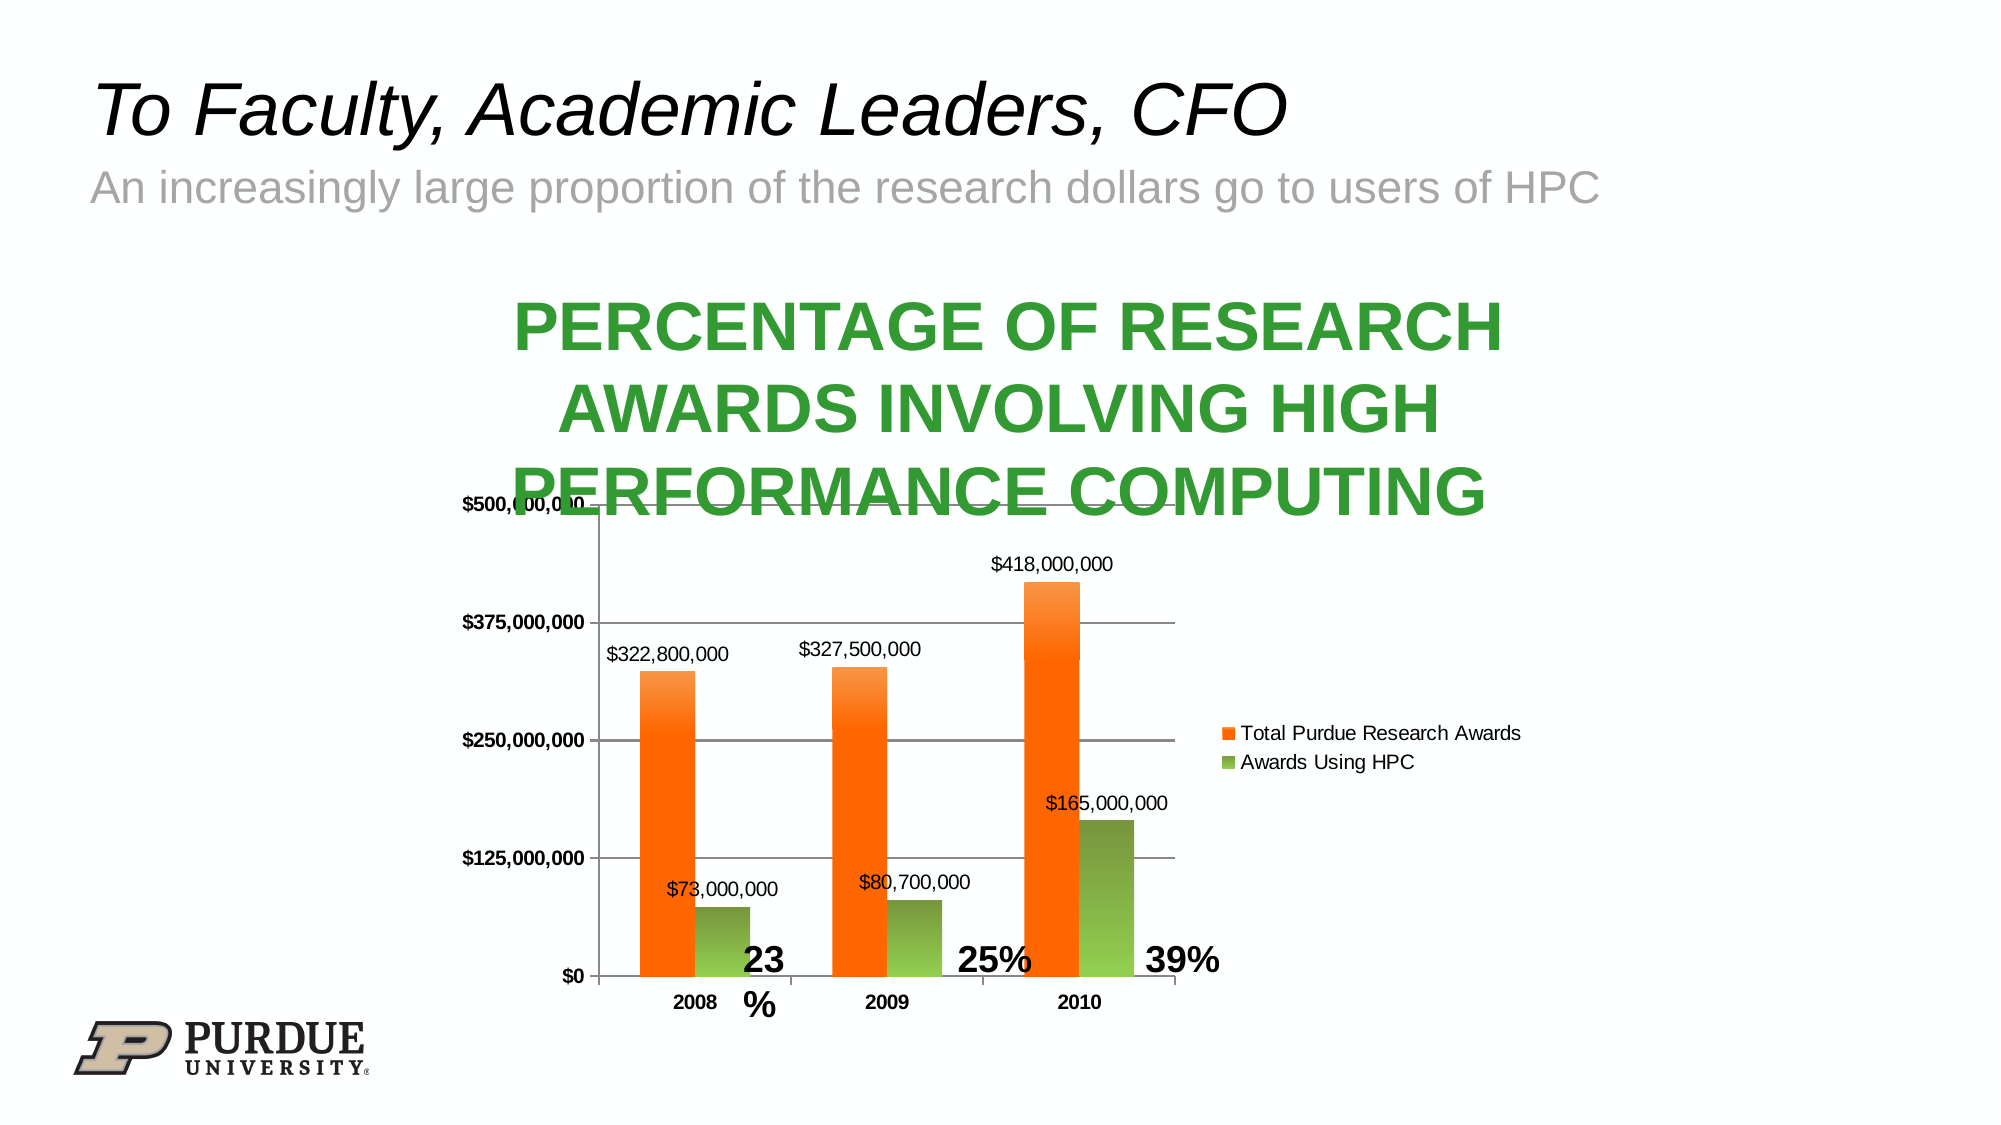

# To Faculty, Academic Leaders, CFO
An increasingly large proportion of the research dollars go to users of HPC

 Percentage of research awards involving High Performance Computing

### Chart

| Category | Total Purdue Research Awards | Awards Using HPC |
|---|---|---|
| 2008 | 322800000.0 | 73000000.0 |
| 2009 | 327500000.0 | 80700000.0 |
| 2010 | 418000000.0 | 165000000.0 |
39%
23%
25%